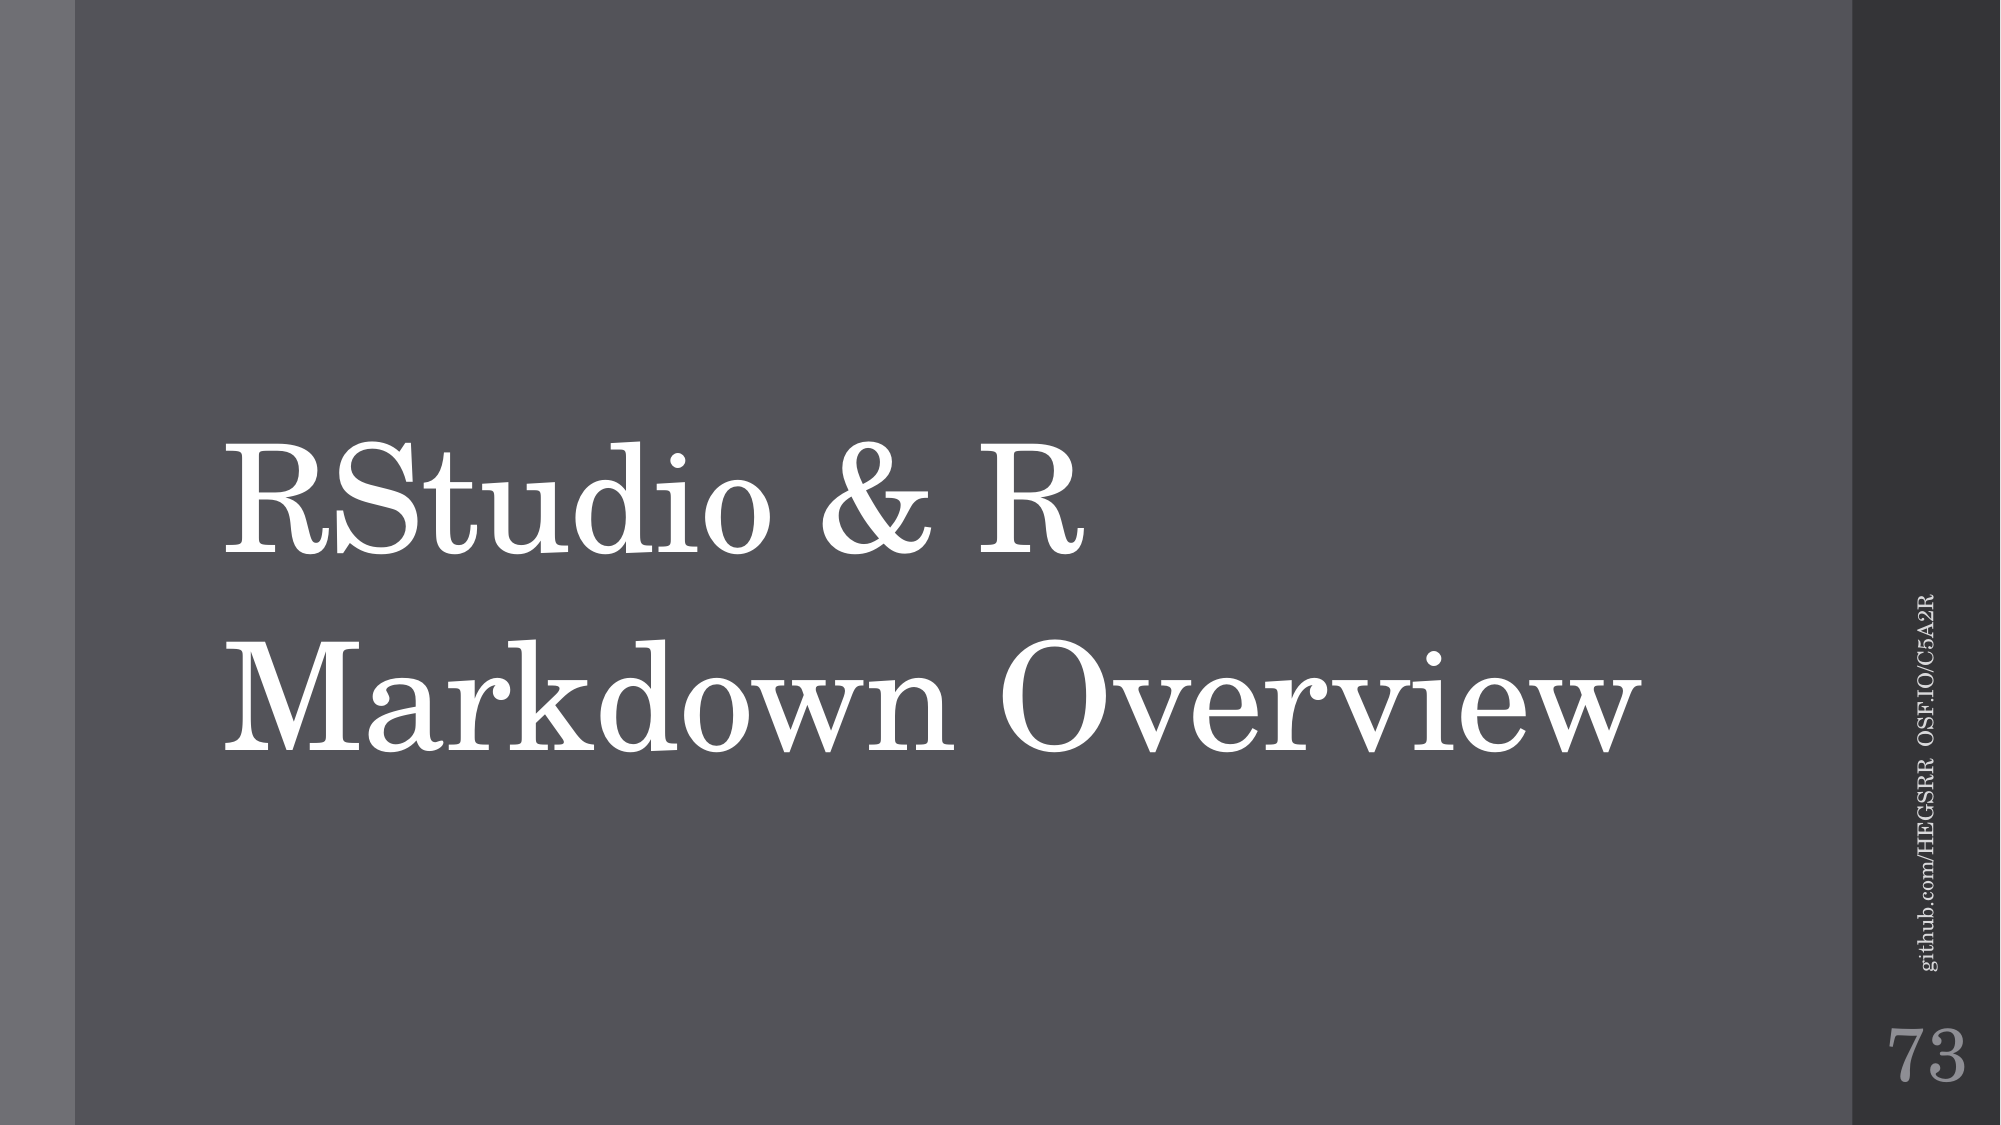

# RStudio & R Markdown Overview
github.com/HEGSRR  OSF.IO/C5A2R

73